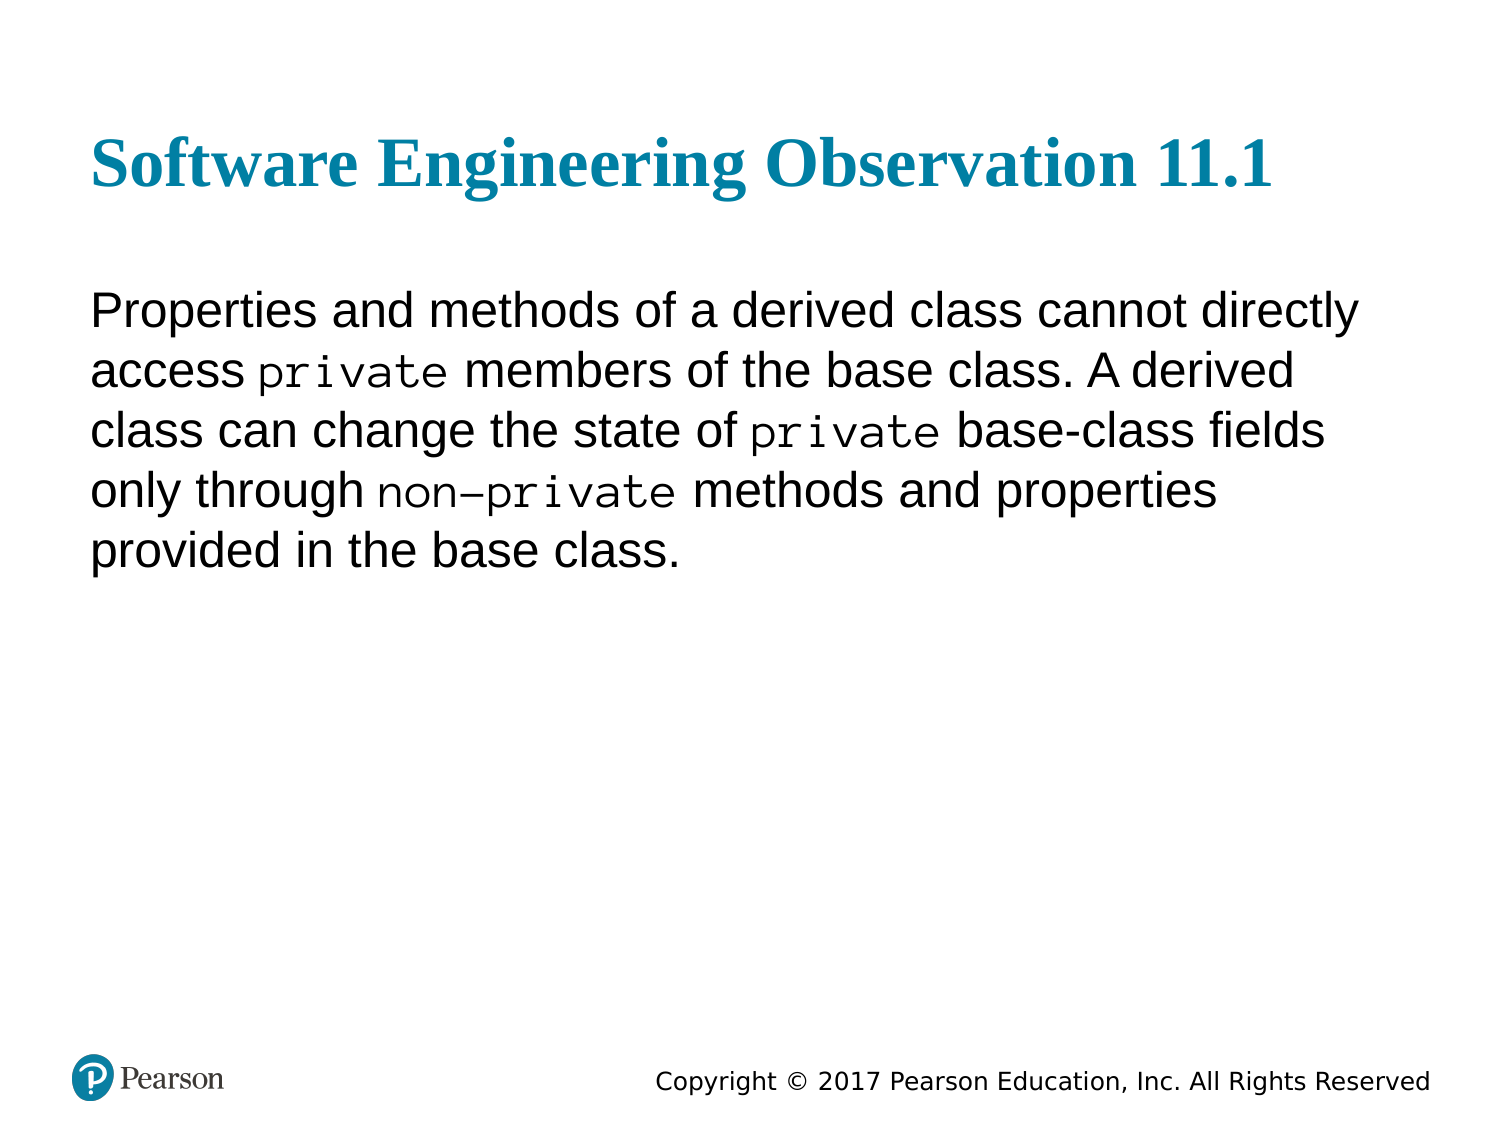

# Software Engineering Observation 11.1
Properties and methods of a derived class cannot directly access private members of the base class. A derived class can change the state of private base-class fields only through non-private methods and properties provided in the base class.